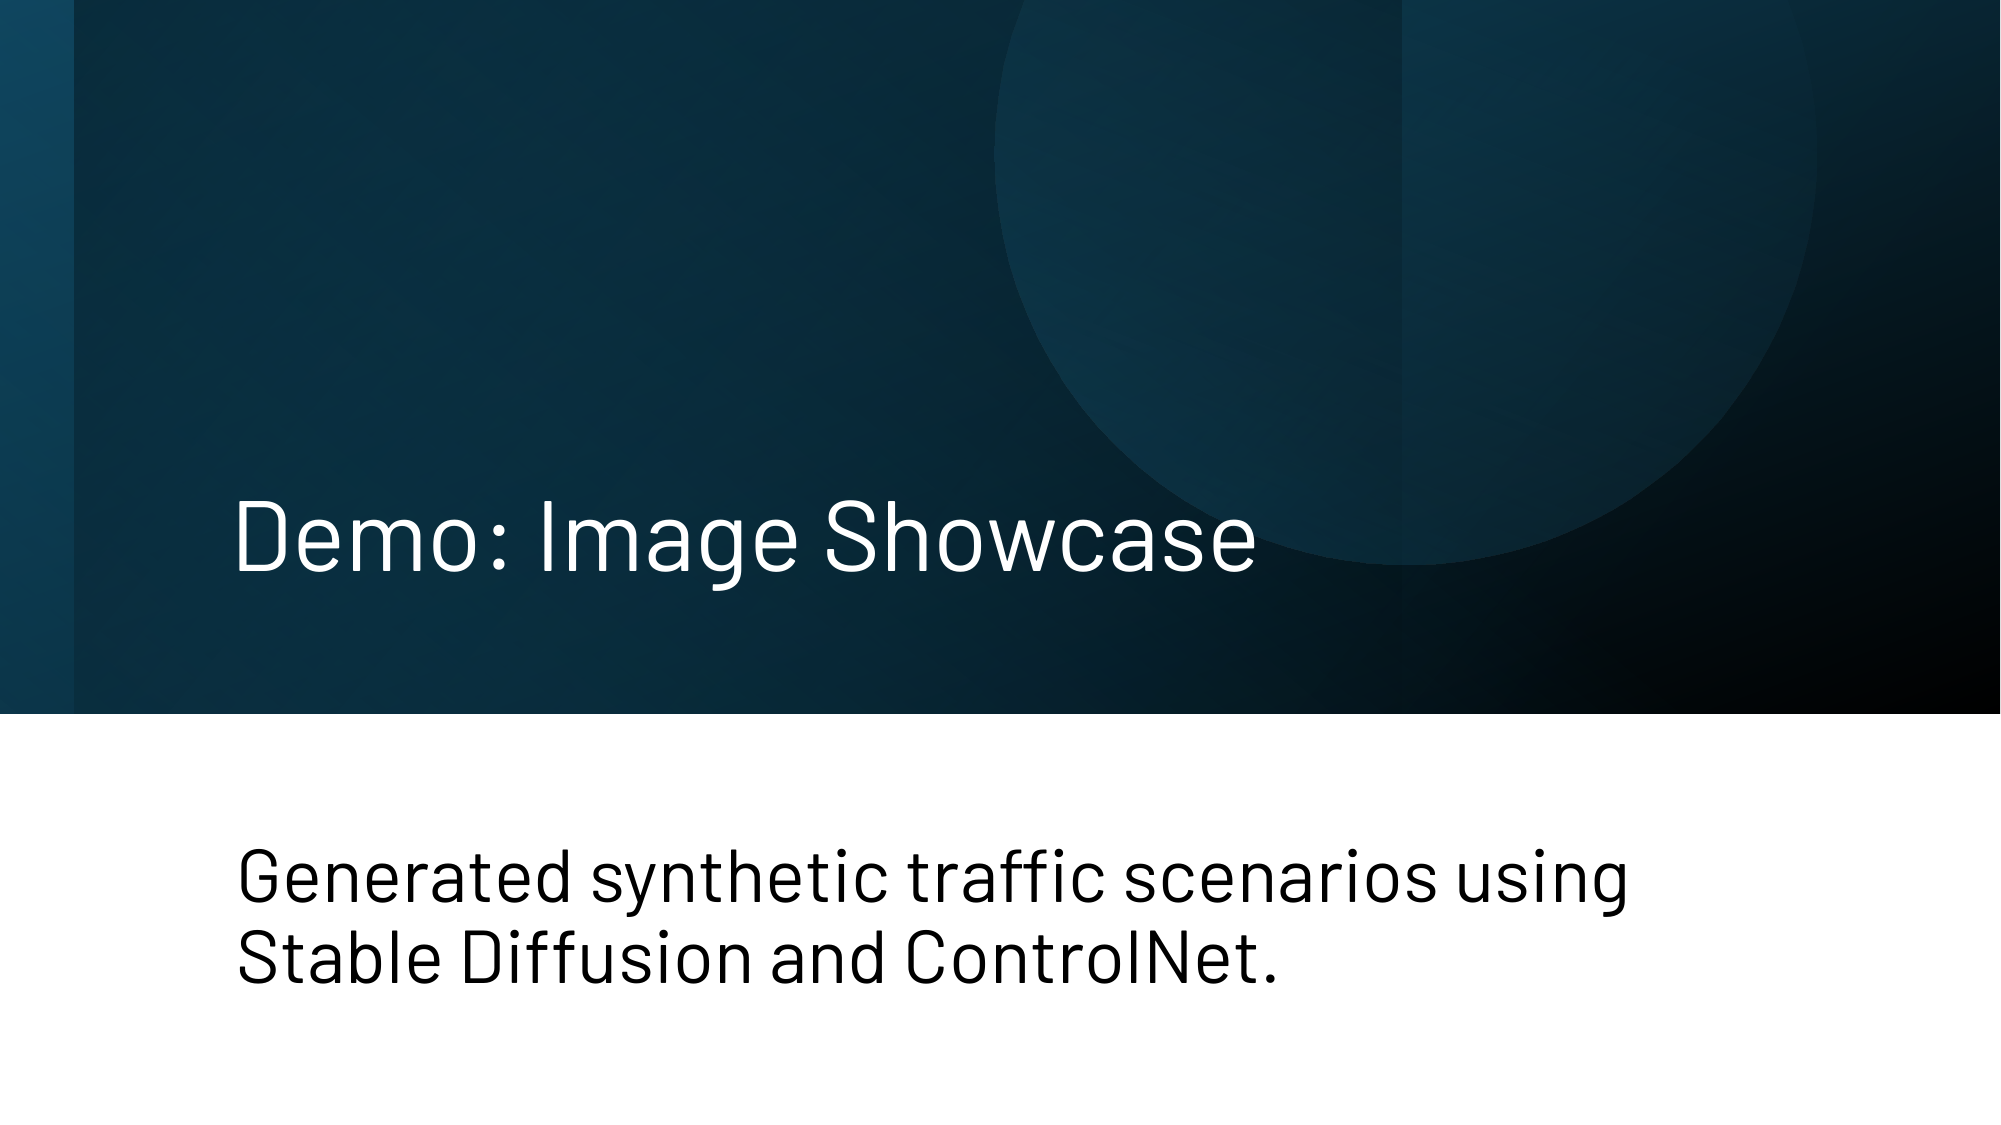

# Demo: Image Showcase
Generated synthetic traffic scenarios using Stable Diffusion and ControlNet.